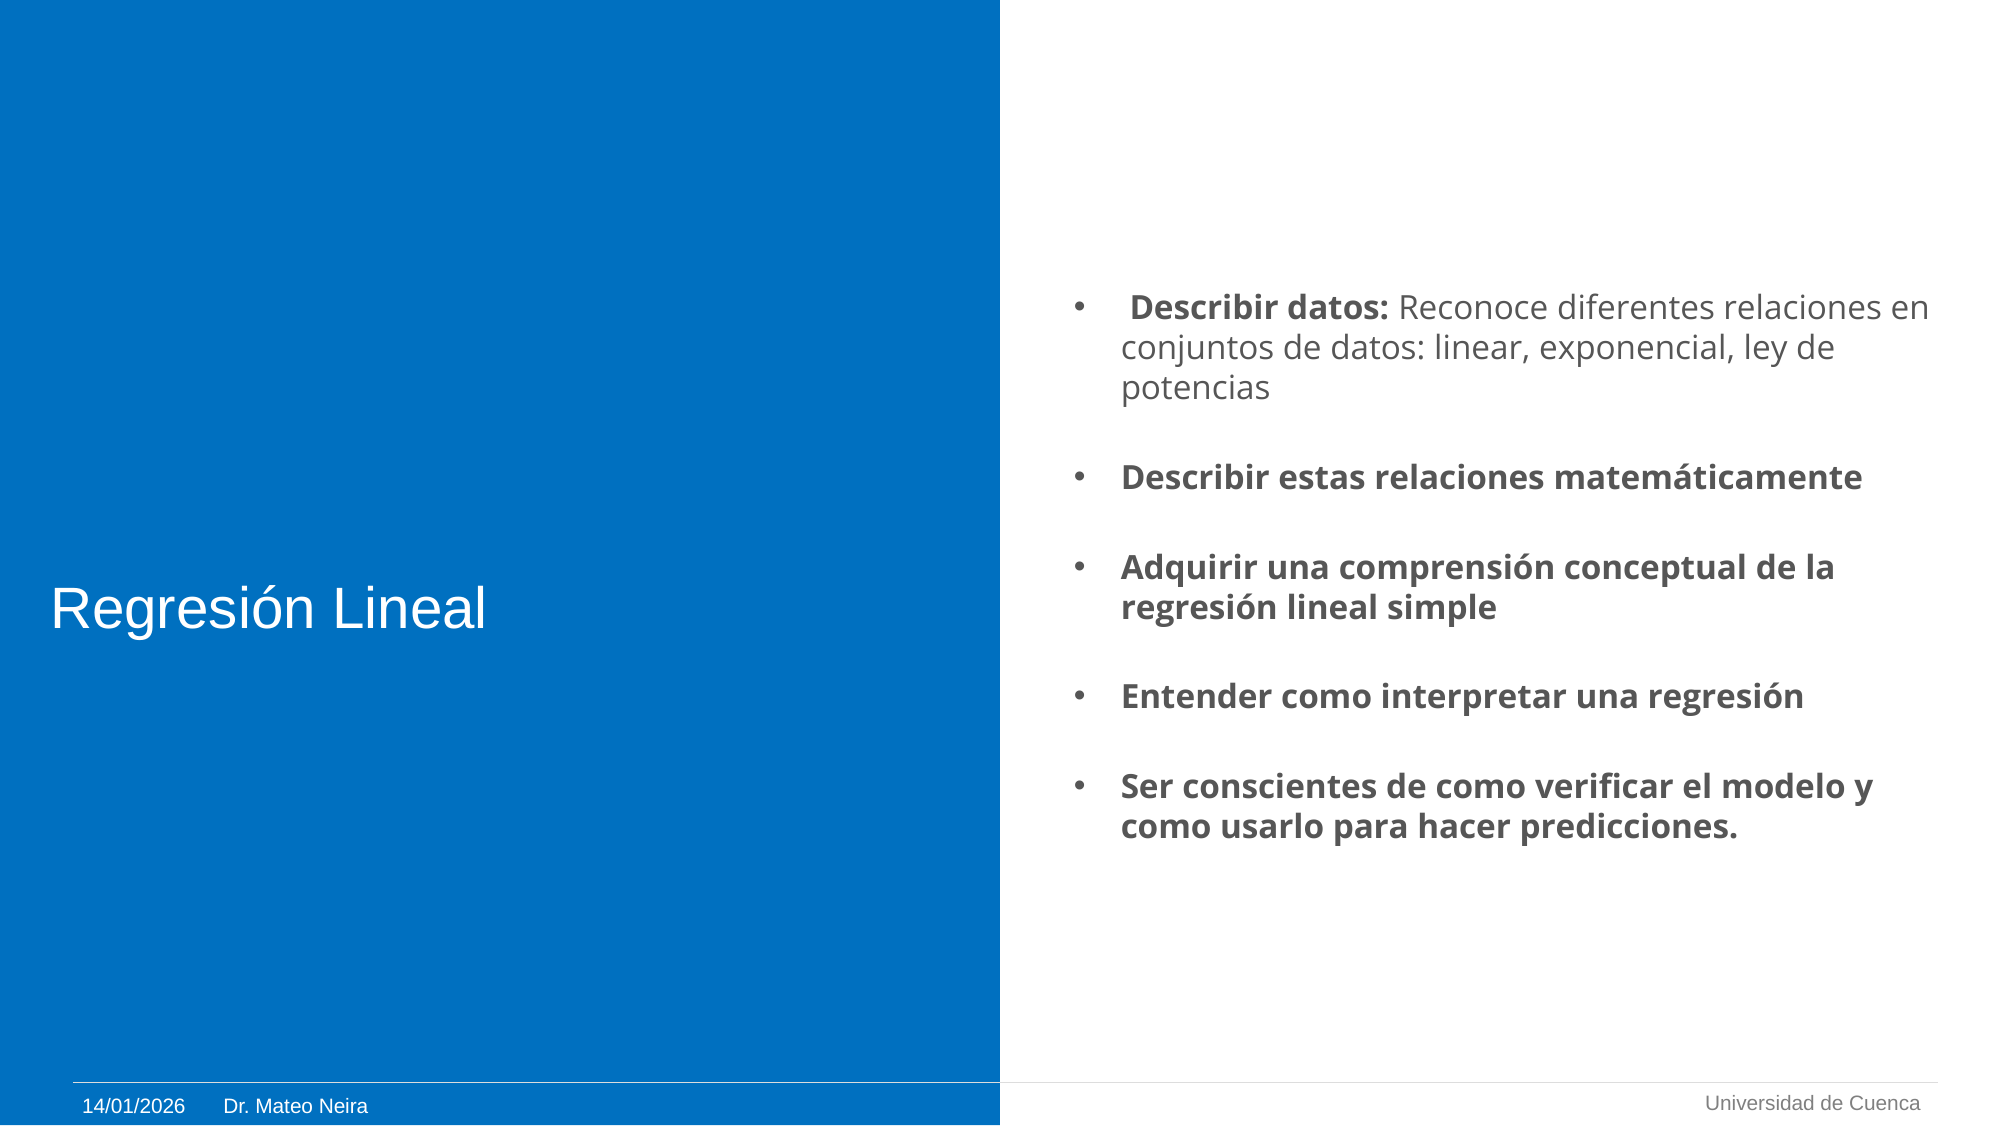

Describir datos: Reconoce diferentes relaciones en conjuntos de datos: linear, exponencial, ley de potencias

Describir estas relaciones matemáticamente

Adquirir una comprensión conceptual de la regresión lineal simple

Entender como interpretar una regresión

Ser conscientes de como verificar el modelo y como usarlo para hacer predicciones.
# Regresión Lineal